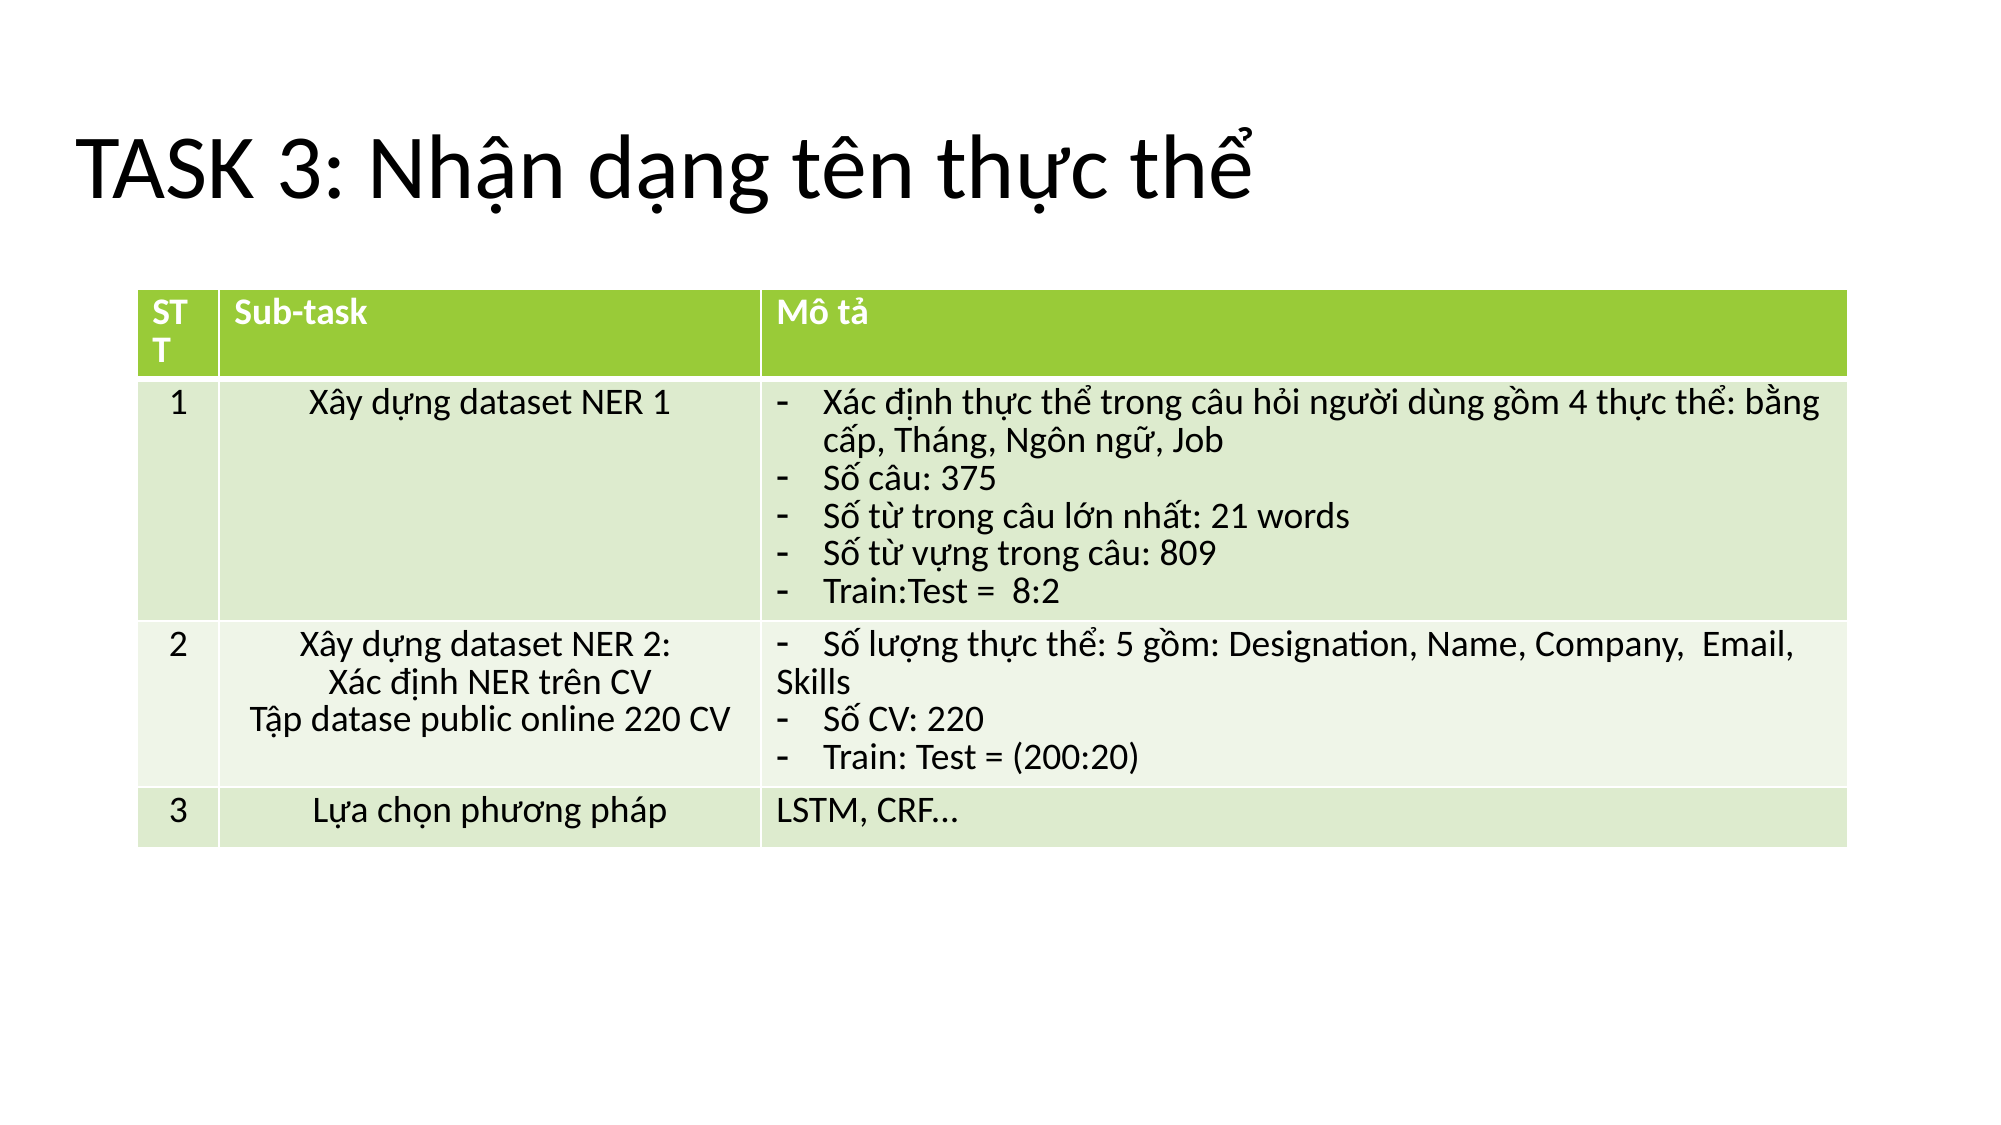

# TASK 3: Nhận dạng tên thực thể
| STT | Sub-task | Mô tả |
| --- | --- | --- |
| 1 | Xây dựng dataset NER 1 | Xác định thực thể trong câu hỏi người dùng gồm 4 thực thể: bằng cấp, Tháng, Ngôn ngữ, Job Số câu: 375 Số từ trong câu lớn nhất: 21 words Số từ vựng trong câu: 809 Train:Test = 8:2 |
| 2 | Xây dựng dataset NER 2: Xác định NER trên CV Tập datase public online 220 CV | Số lượng thực thể: 5 gồm: Designation, Name, Company, Email, Skills Số CV: 220 Train: Test = (200:20) |
| 3 | Lựa chọn phương pháp | LSTM, CRF... |